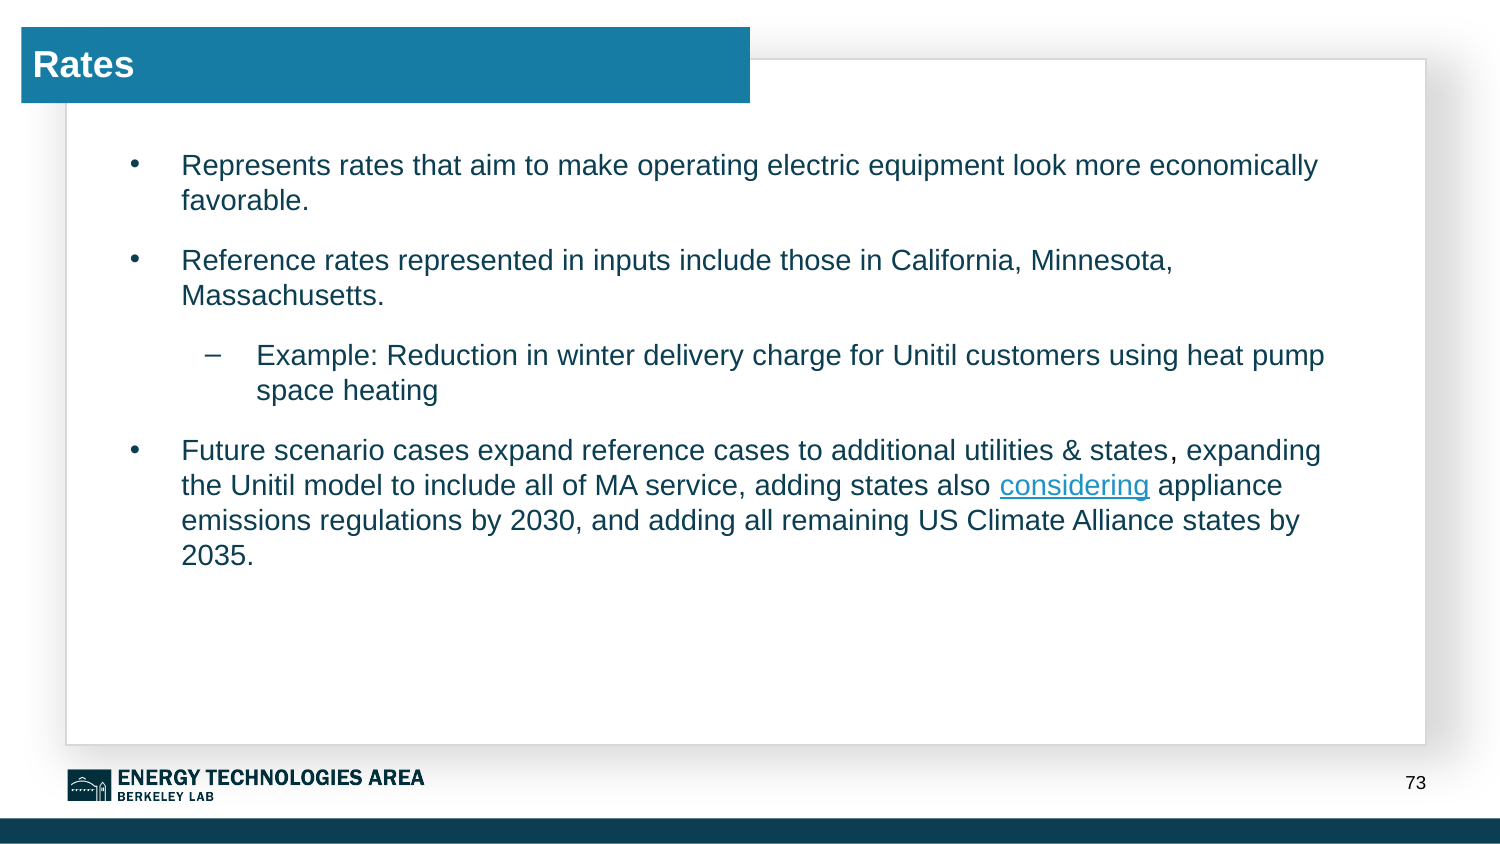

# Rates
Represents rates that aim to make operating electric equipment look more economically favorable.
Reference rates represented in inputs include those in California, Minnesota, Massachusetts.
Example: Reduction in winter delivery charge for Unitil customers using heat pump space heating
Future scenario cases expand reference cases to additional utilities & states, expanding the Unitil model to include all of MA service, adding states also considering appliance emissions regulations by 2030, and adding all remaining US Climate Alliance states by 2035.

73